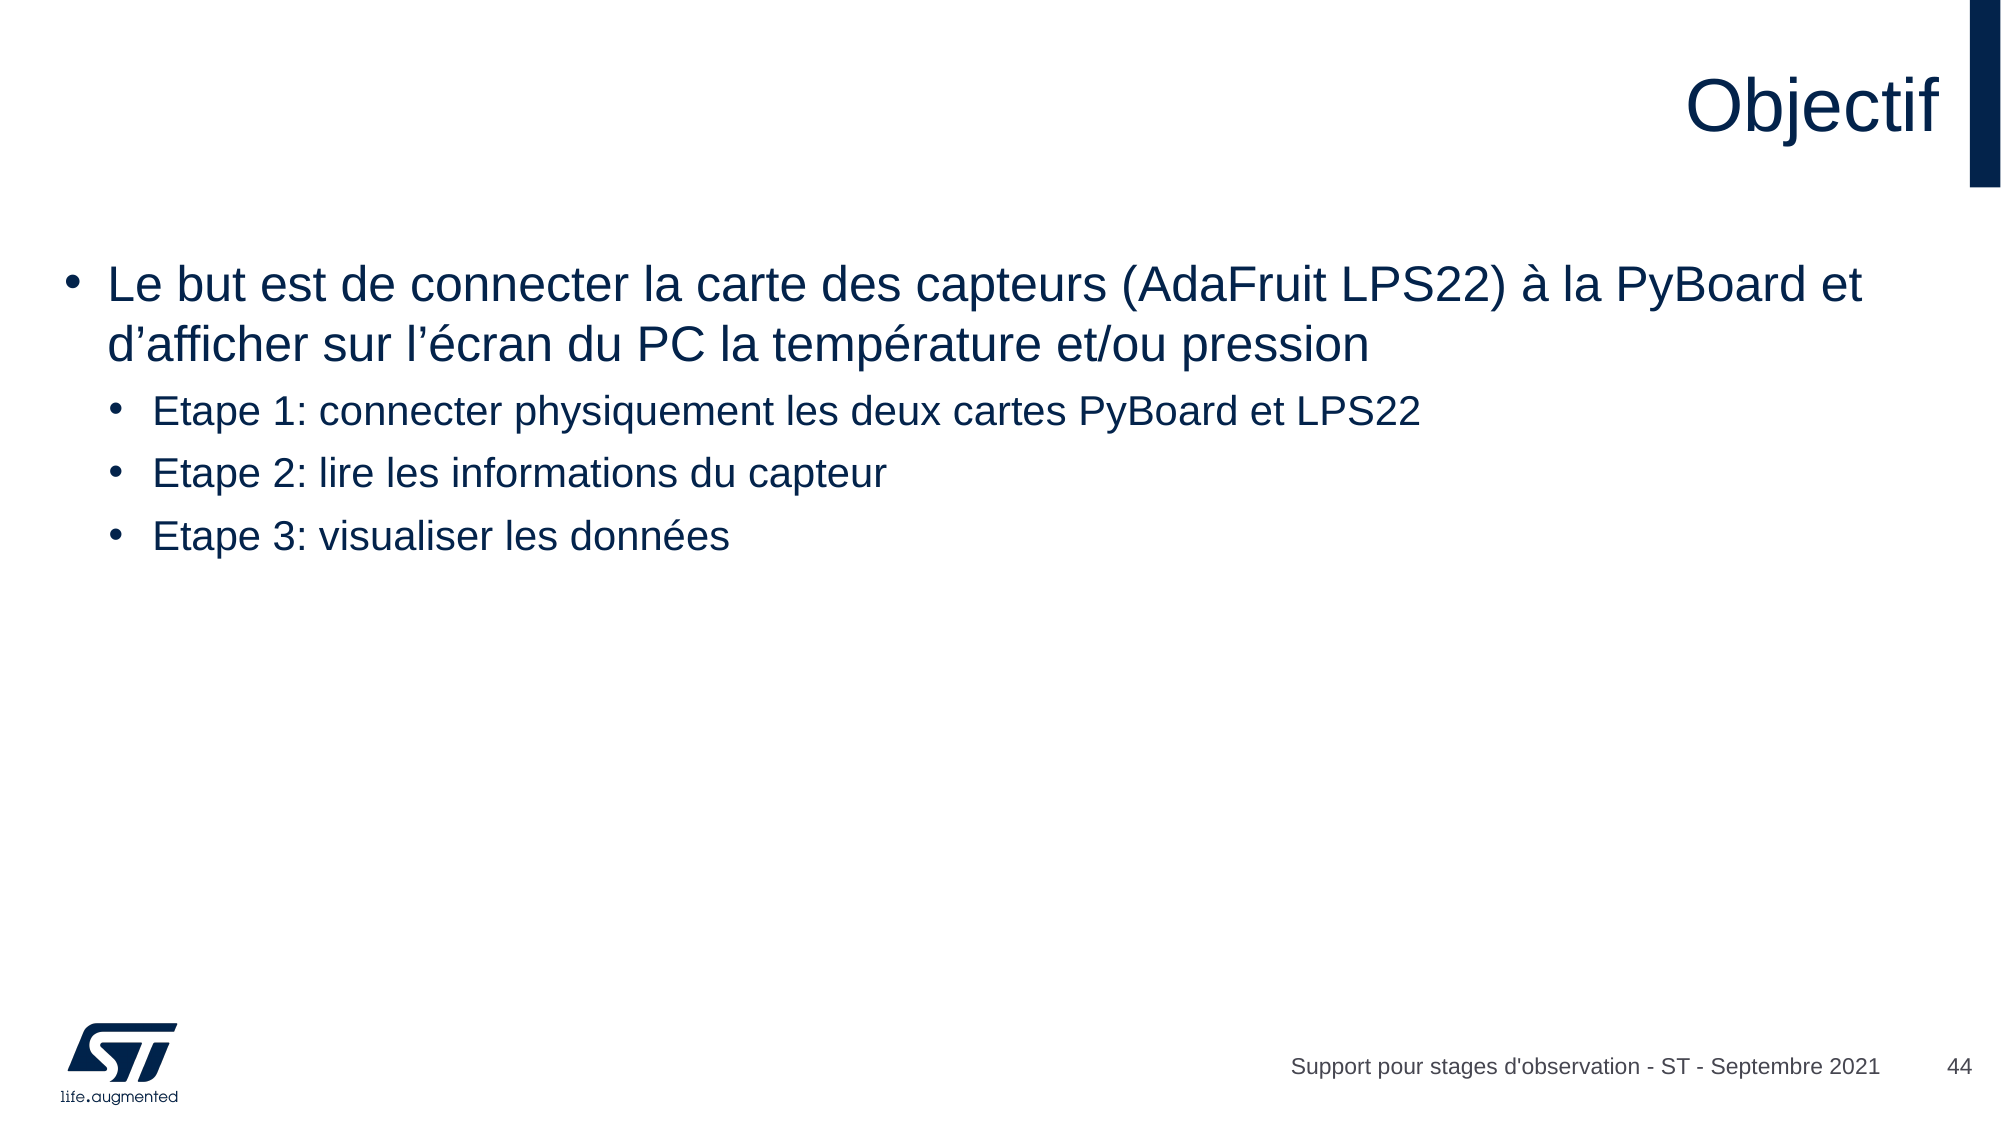

# Objectif
Le but est de connecter la carte des capteurs (AdaFruit LPS22) à la PyBoard et d’afficher sur l’écran du PC la température et/ou pression
Etape 1: connecter physiquement les deux cartes PyBoard et LPS22
Etape 2: lire les informations du capteur
Etape 3: visualiser les données
Support pour stages d'observation - ST - Septembre 2021
44